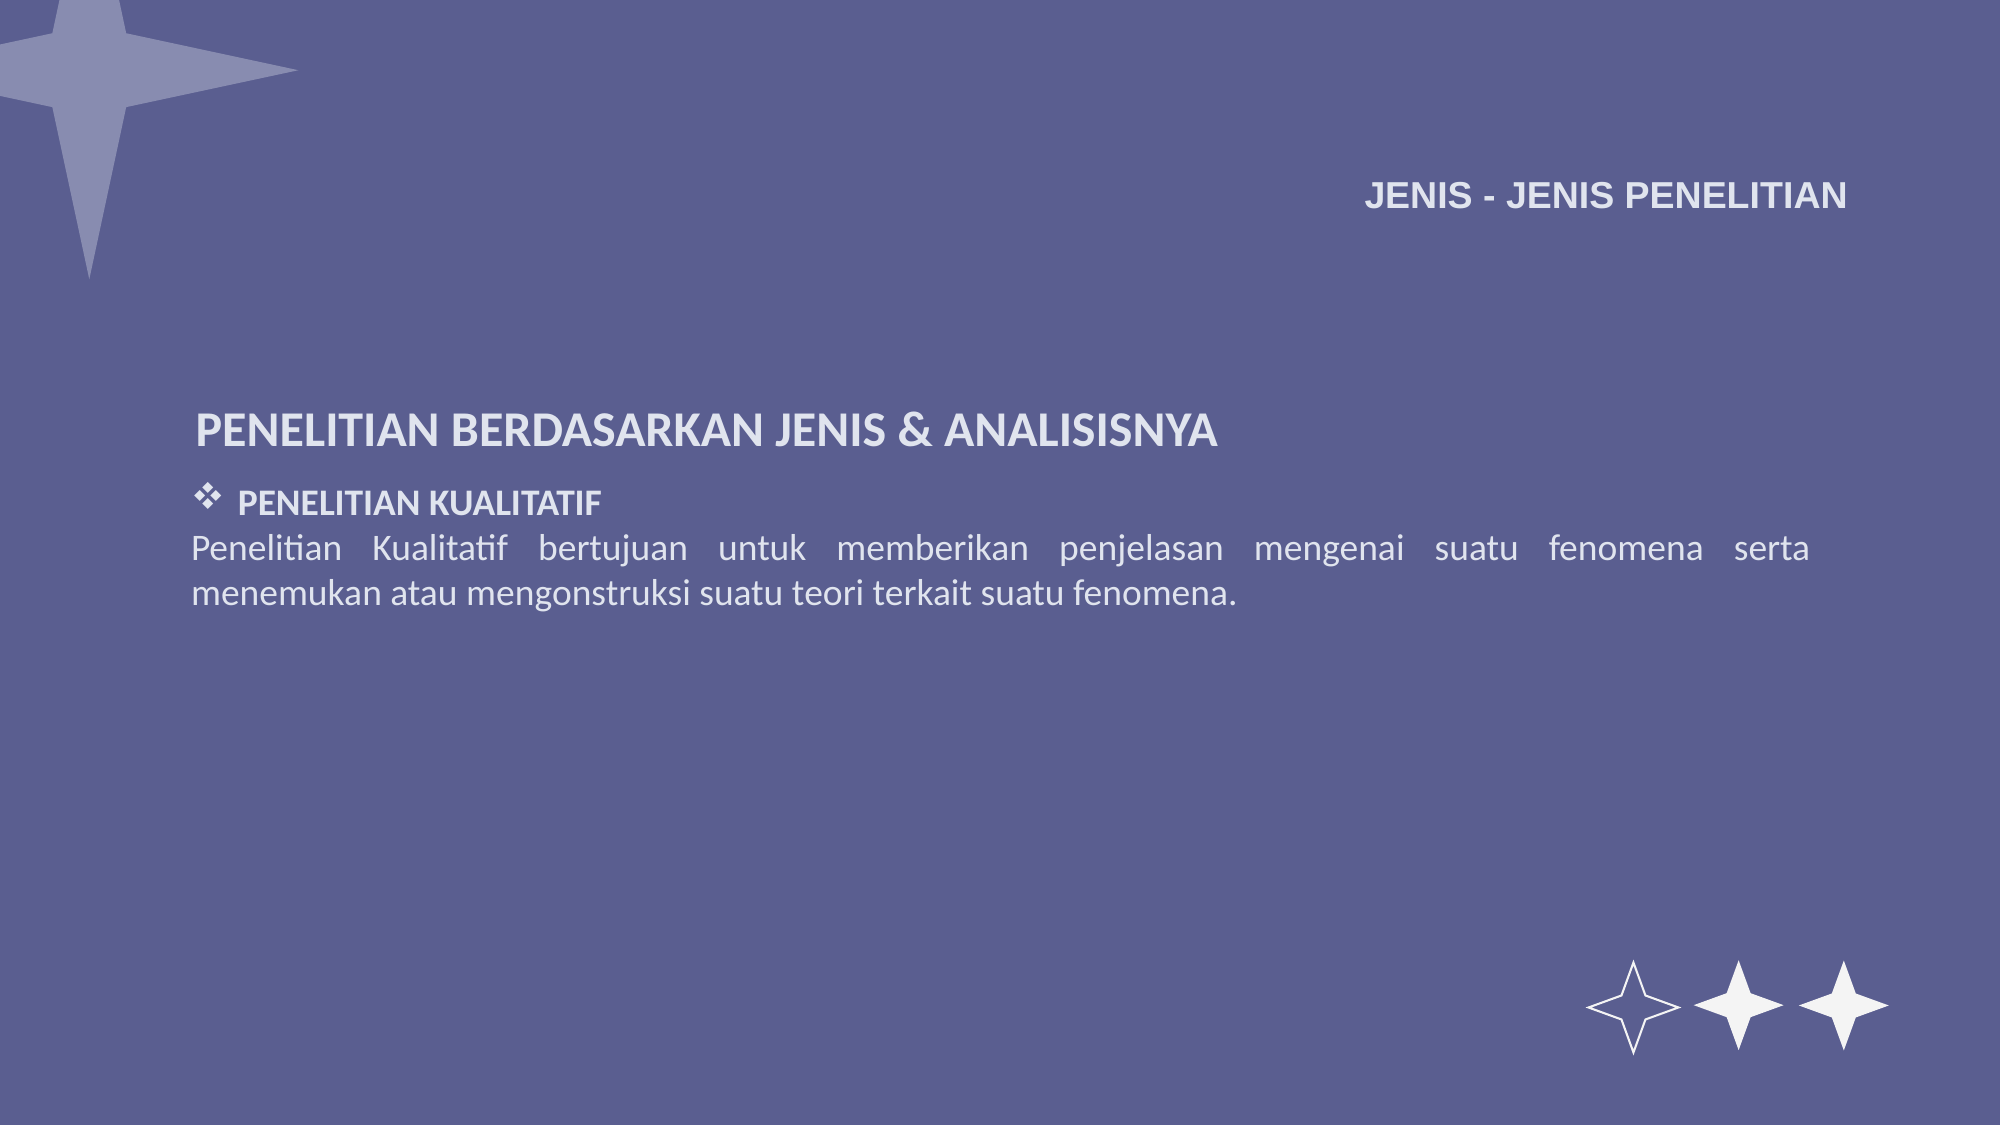

KARAKTERISTIK

PARADIGMA
PENGERTIAN
TUJUAN
JENIS - JENIS PENELITIAN
PENELITIAN KUANTITATIF
Penelitian Kuantitatif menurut Robert Donmoyer (dalam Given, 2008: 713) adalah pendekatan-pendekatan terhadap kajian empiris untuk mengumpulkan, menganalisa, dan menampilkan data dalam bentuk numeric dari pada naratif.

PENELITIAN KUALITATIF
Penelitian Kualitatif bertujuan untuk memberikan penjelasan mengenai suatu fenomena serta menemukan atau mengonstruksi suatu teori terkait suatu fenomena.

PENELITIAN GABUNGAN
Penelitian Gabungan merupakan jenis penelitian dengan mengkombinasikan penelitian kuantitatif dengan penelitian kualitatif.
PENELITIAN BERDASARKAN JENIS & ANALISISNYA